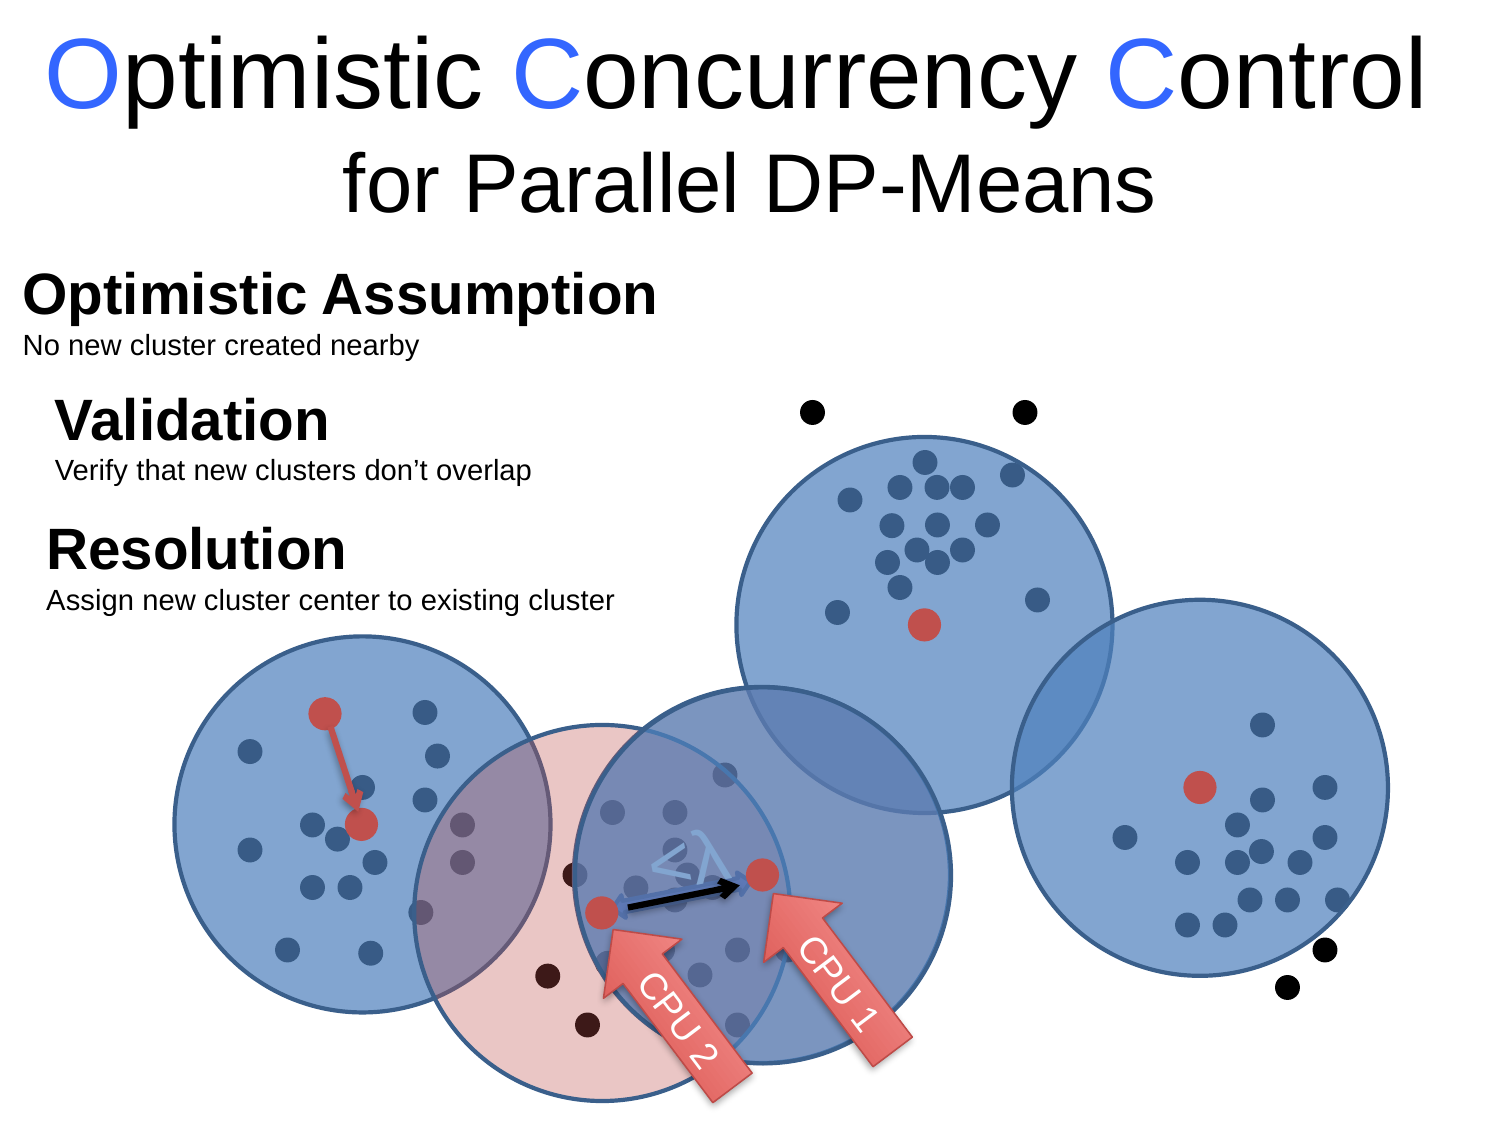

# Optimistic Concurrency Control for Parallel DP-Means
Optimistic Assumption
No new cluster created nearby
Validation
Verify that new clusters don’t overlap

Resolution
Assign new cluster center to existing cluster

<λ

CPU 1
CPU 2